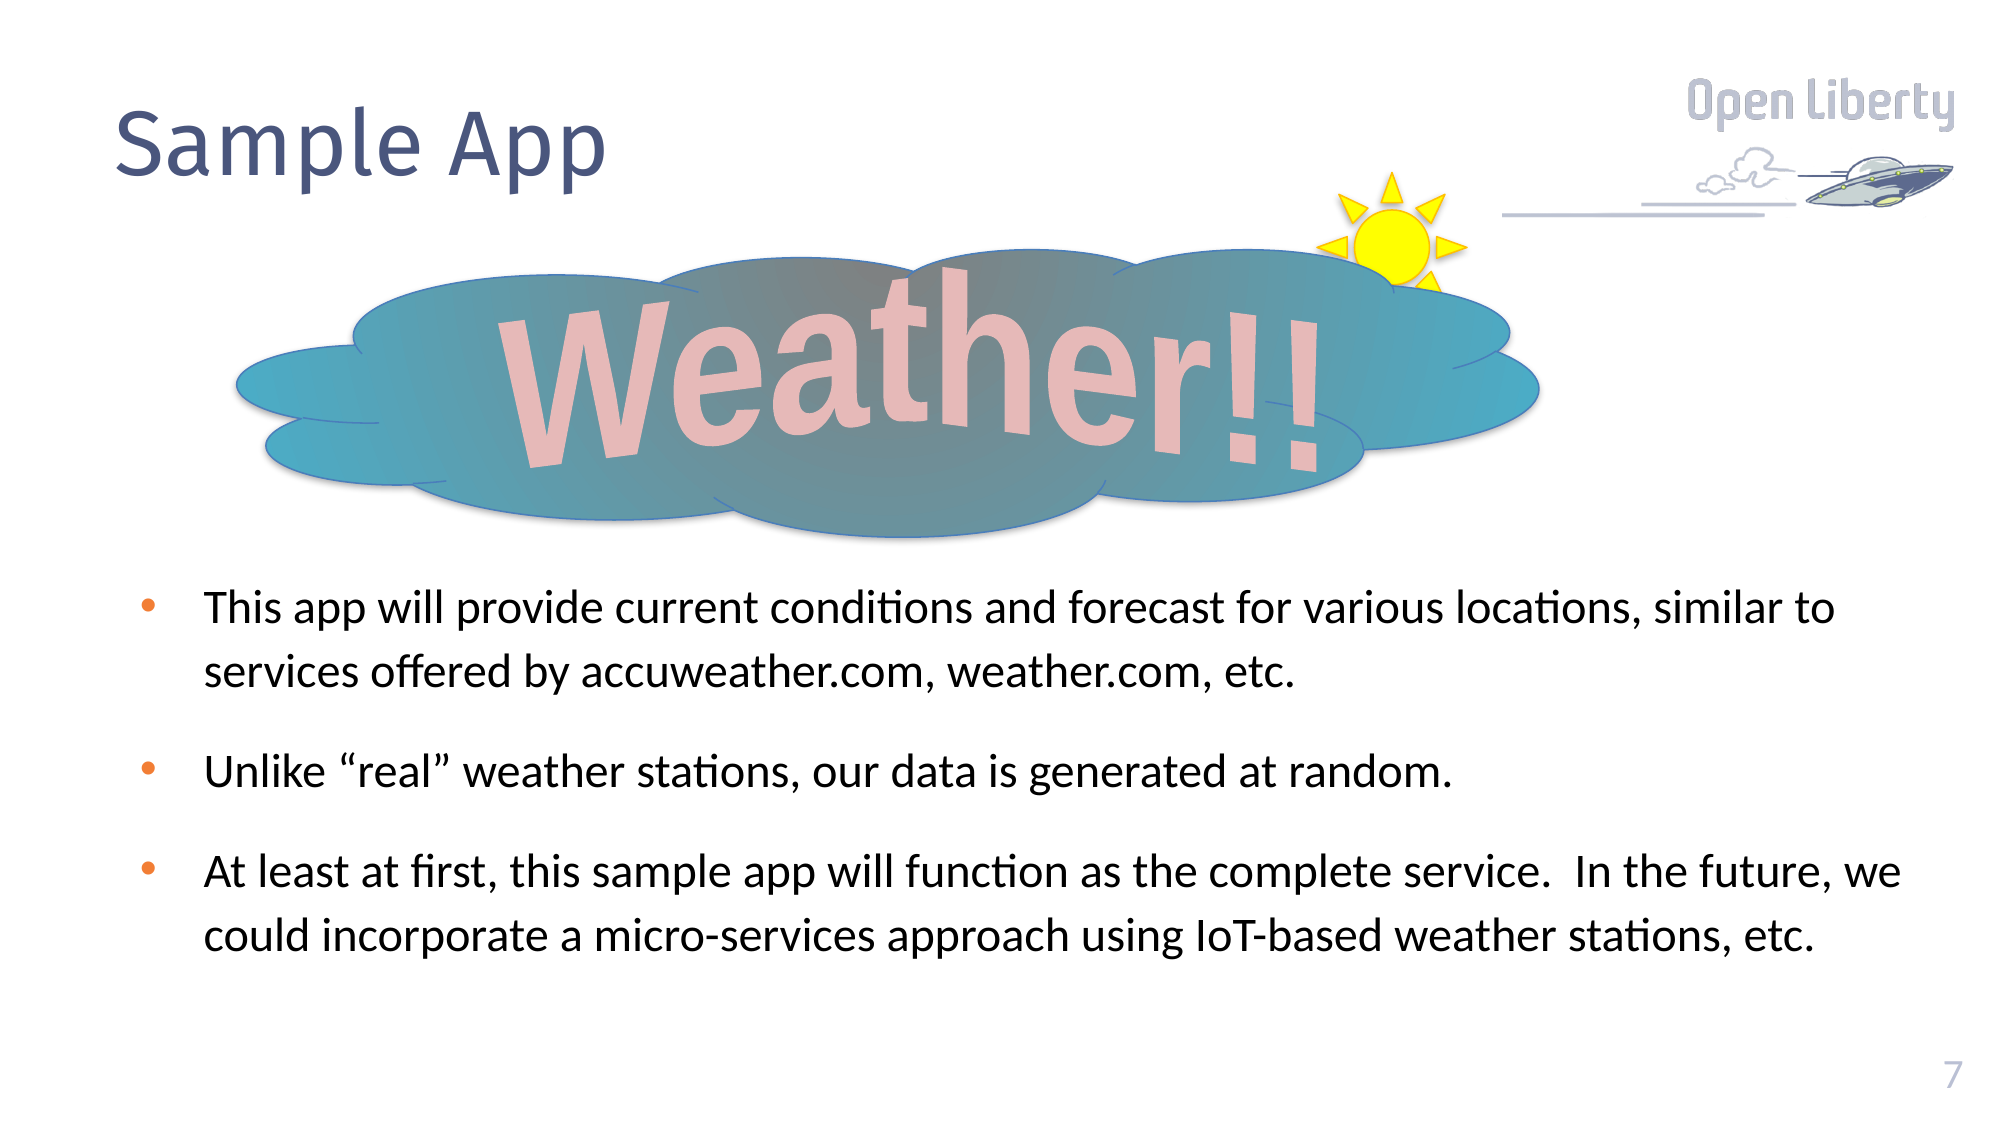

# Sample App

Weather!!

This app will provide current conditions and forecast for various locations, similar to services offered by accuweather.com, weather.com, etc.
Unlike “real” weather stations, our data is generated at random.
At least at first, this sample app will function as the complete service.  In the future, we could incorporate a micro-services approach using IoT-based weather stations, etc.